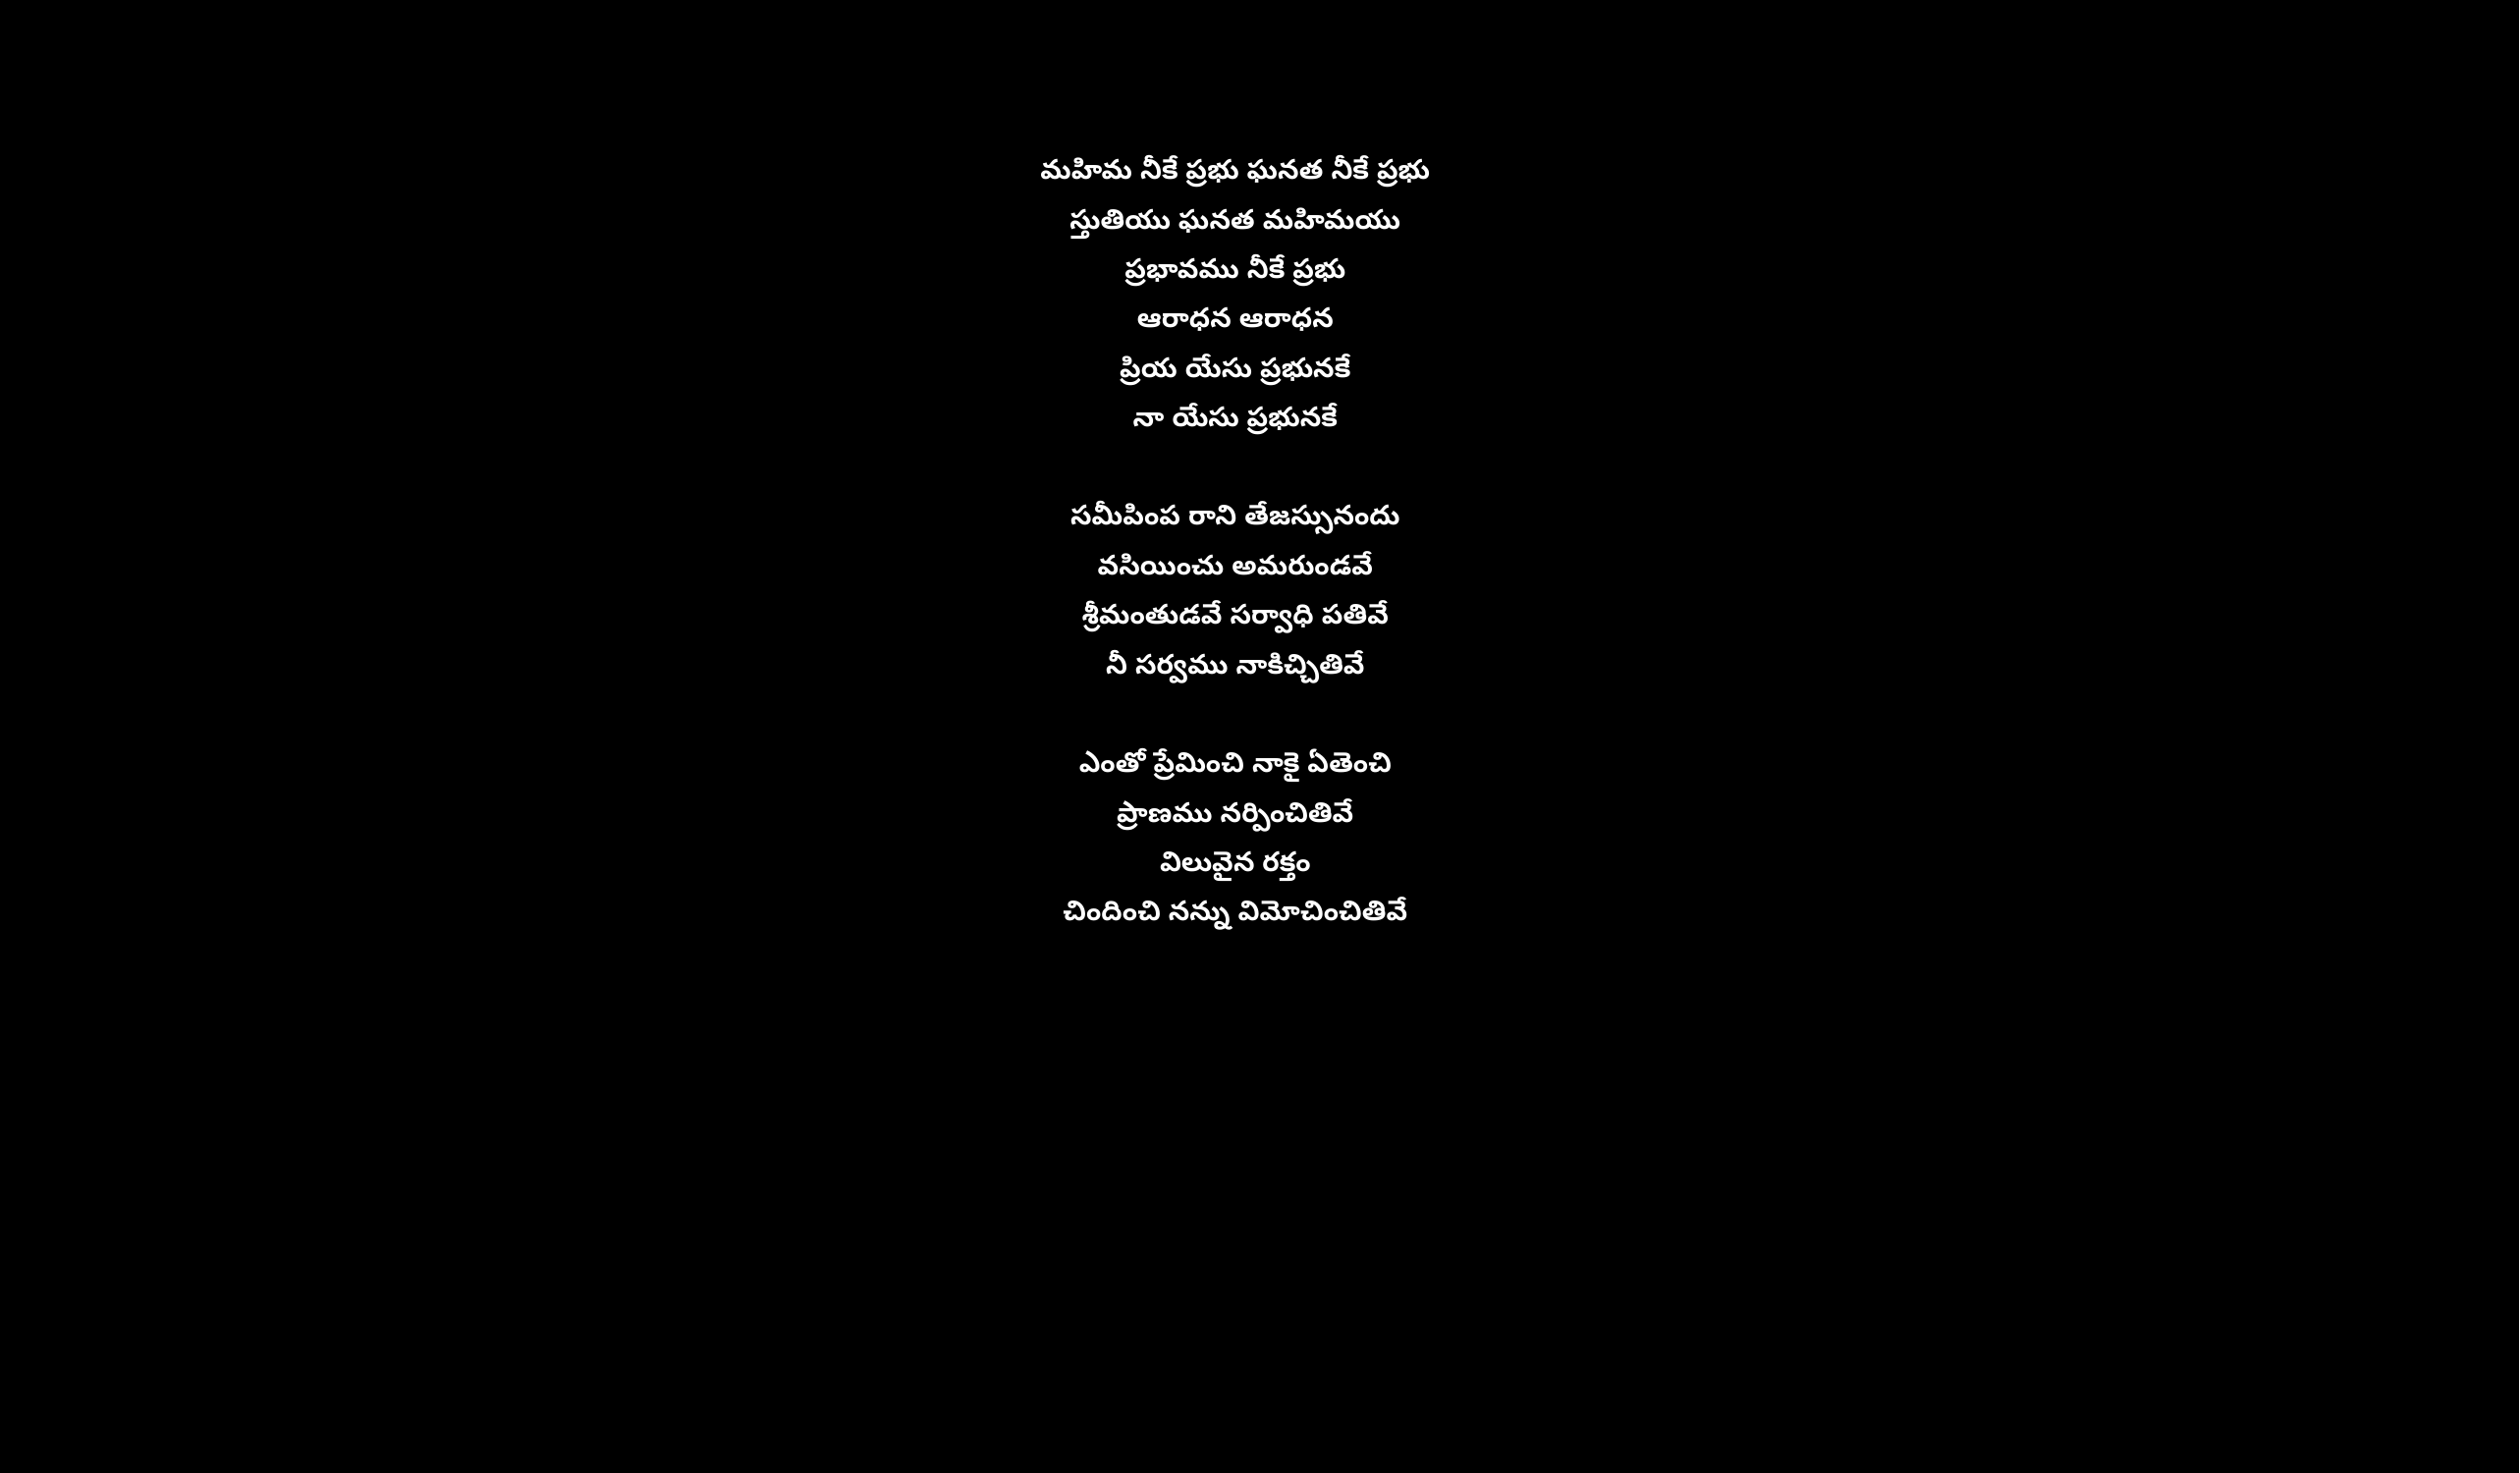

మహిమ నీకే ప్రభు ఘనత నీకే ప్రభు
స్తుతియు ఘనత మహిమయు
ప్రభావము నీకే ప్రభు
ఆరాధన ఆరాధన
ప్రియ యేసు ప్రభునకే
నా యేసు ప్రభునకే

సమీపింప రాని తేజస్సునందు
వసియించు అమరుండవే
శ్రీమంతుడవే సర్వాధి పతివే
నీ సర్వము నాకిచ్చితివే

ఎంతో ప్రేమించి నాకై ఏతెంచి
ప్రాణము నర్పించితివే
విలువైన రక్తం
చిందించి నన్ను విమోచించితివే